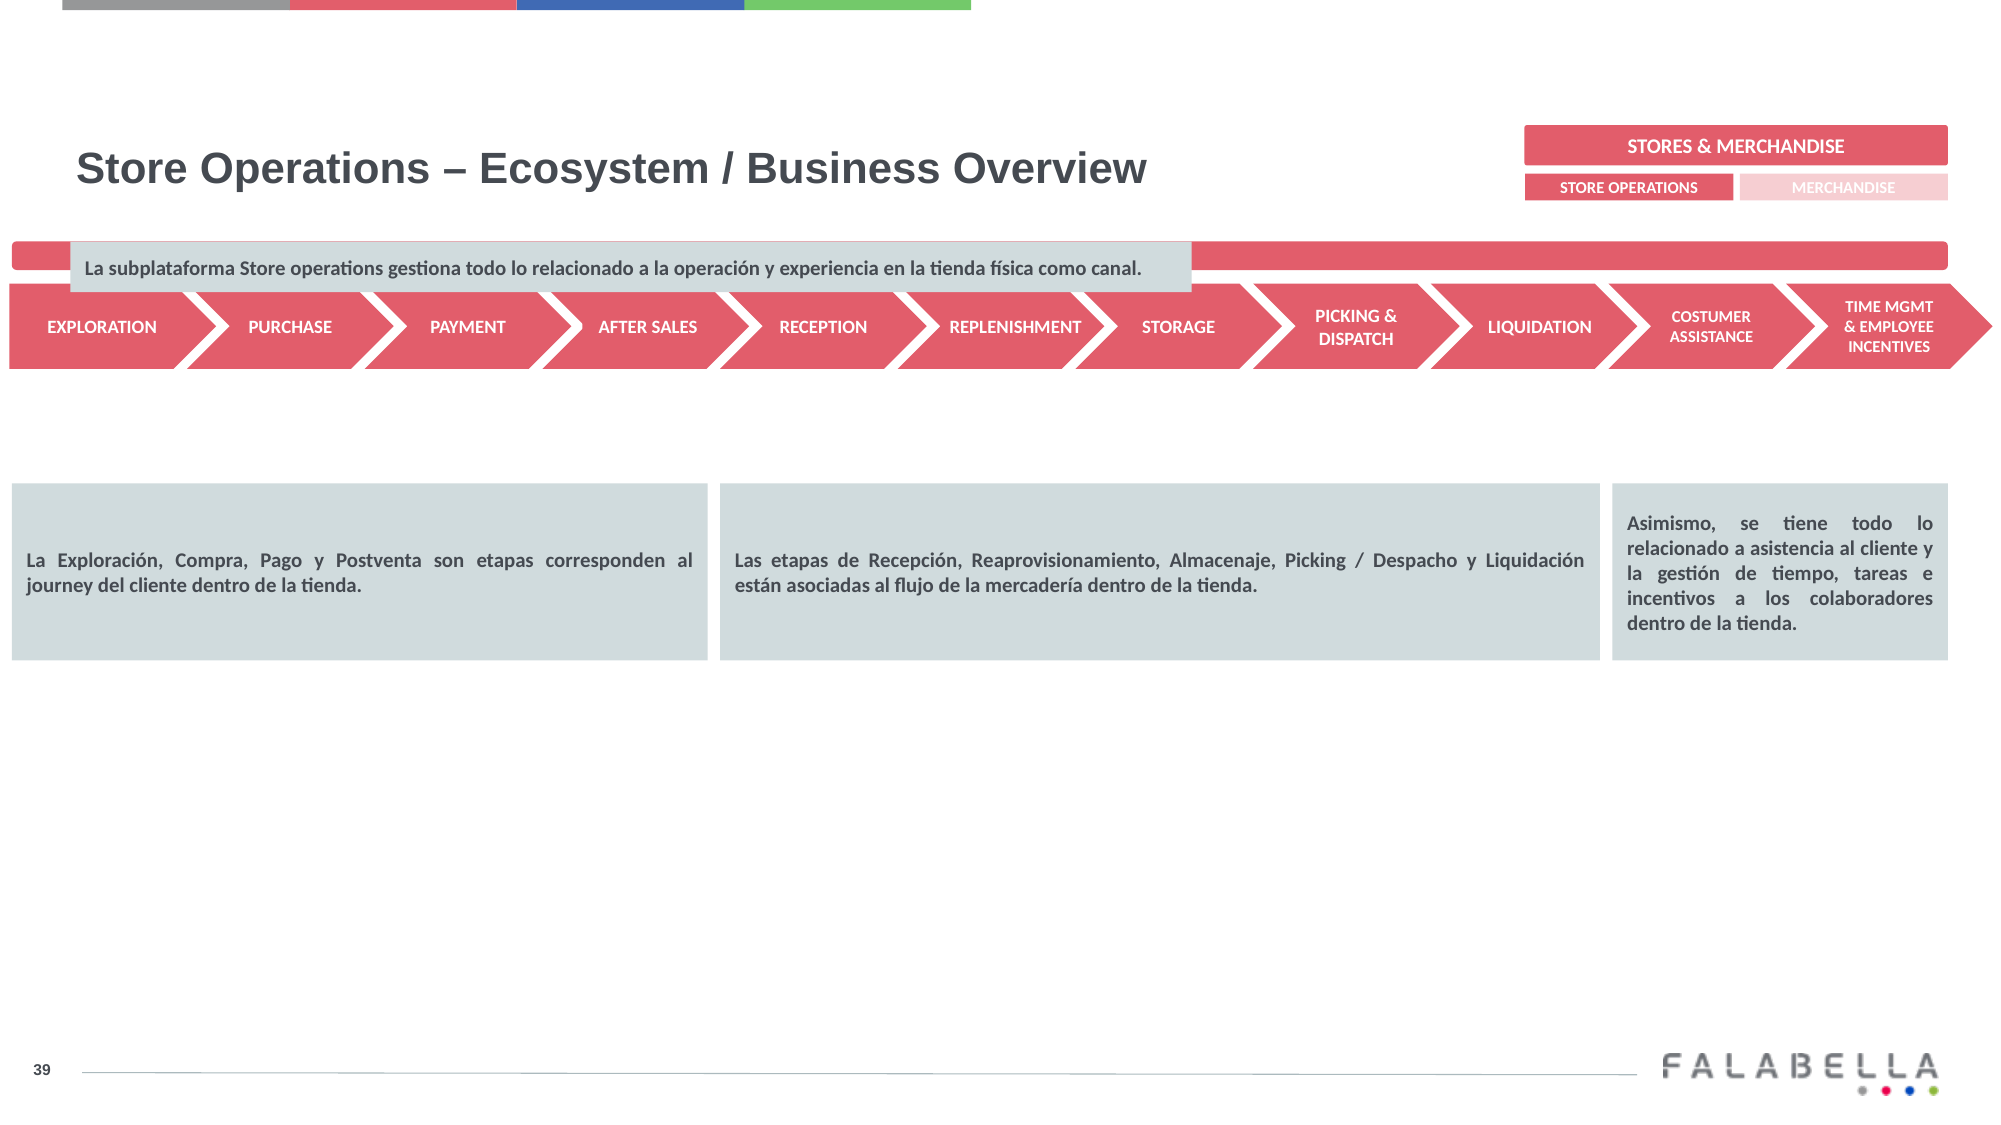

Store Operations – Ecosystem / Business Overview
STORES & MERCHANDISE
STORE OPERATIONS
MERCHANDISE
STORE OPERATIONS
La subplataforma Store operations gestiona todo lo relacionado a la operación y experiencia en la tienda física como canal.
EXPLORATION
PURCHASE
PAYMENT

RECEPTION

STORAGE
PICKING & DISPATCH

COSTUMER ASSISTANCE
TIME MGMT & EMPLOYEE INCENTIVES
REPLENISHMENT
AFTER SALES
LIQUIDATION
Asimismo, se tiene todo lo relacionado a asistencia al cliente y la gestión de tiempo, tareas e incentivos a los colaboradores dentro de la tienda.
La Exploración, Compra, Pago y Postventa son etapas corresponden al journey del cliente dentro de la tienda.
Las etapas de Recepción, Reaprovisionamiento, Almacenaje, Picking / Despacho y Liquidación están asociadas al flujo de la mercadería dentro de la tienda.